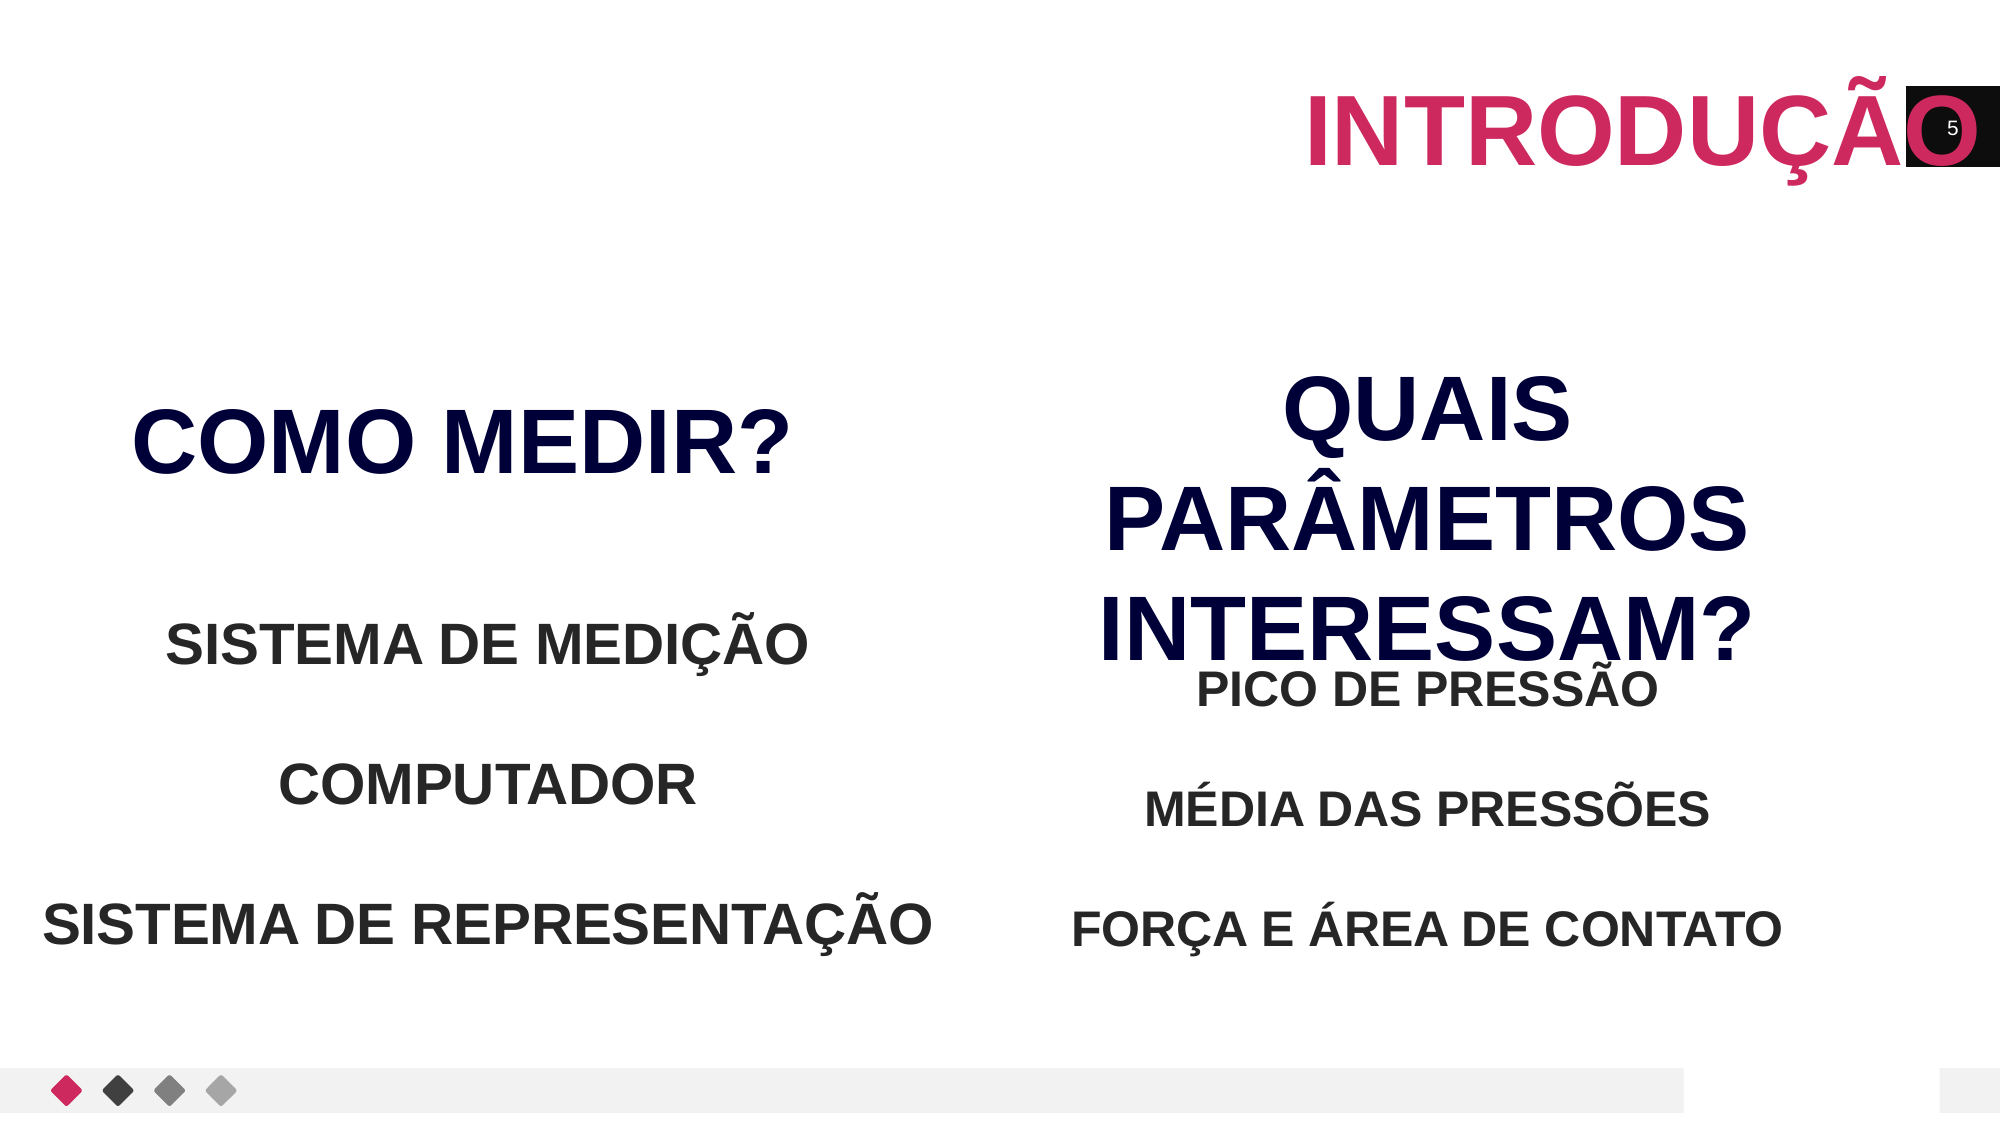

INTRODUÇÃO
5
QUAIS PARÂMETROS INTERESSAM?
COMO MEDIR?
SISTEMA DE MEDIÇÃO

COMPUTADOR

SISTEMA DE REPRESENTAÇÃO
PICO DE PRESSÃO

MÉDIA DAS PRESSÕES

FORÇA E ÁREA DE CONTATO